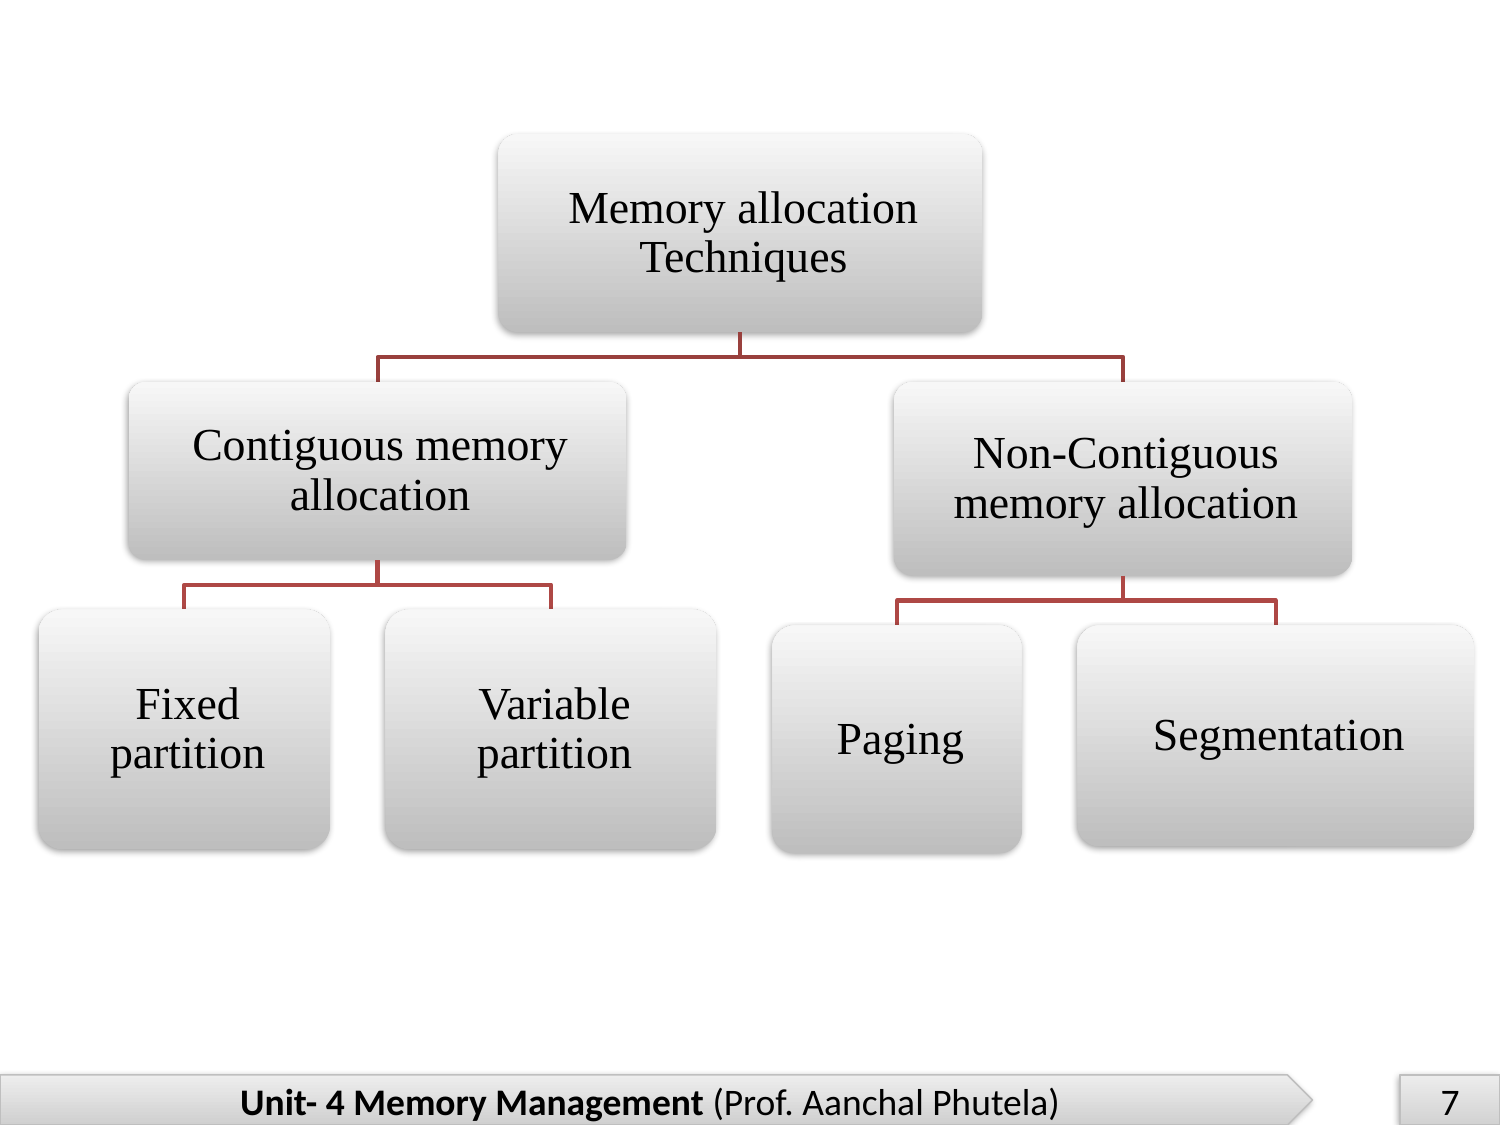

Memory allocation Techniques
Contiguous memory allocation
Fixed partition
Variable partition
Non-Contiguous memory allocation
Paging
Segmentation